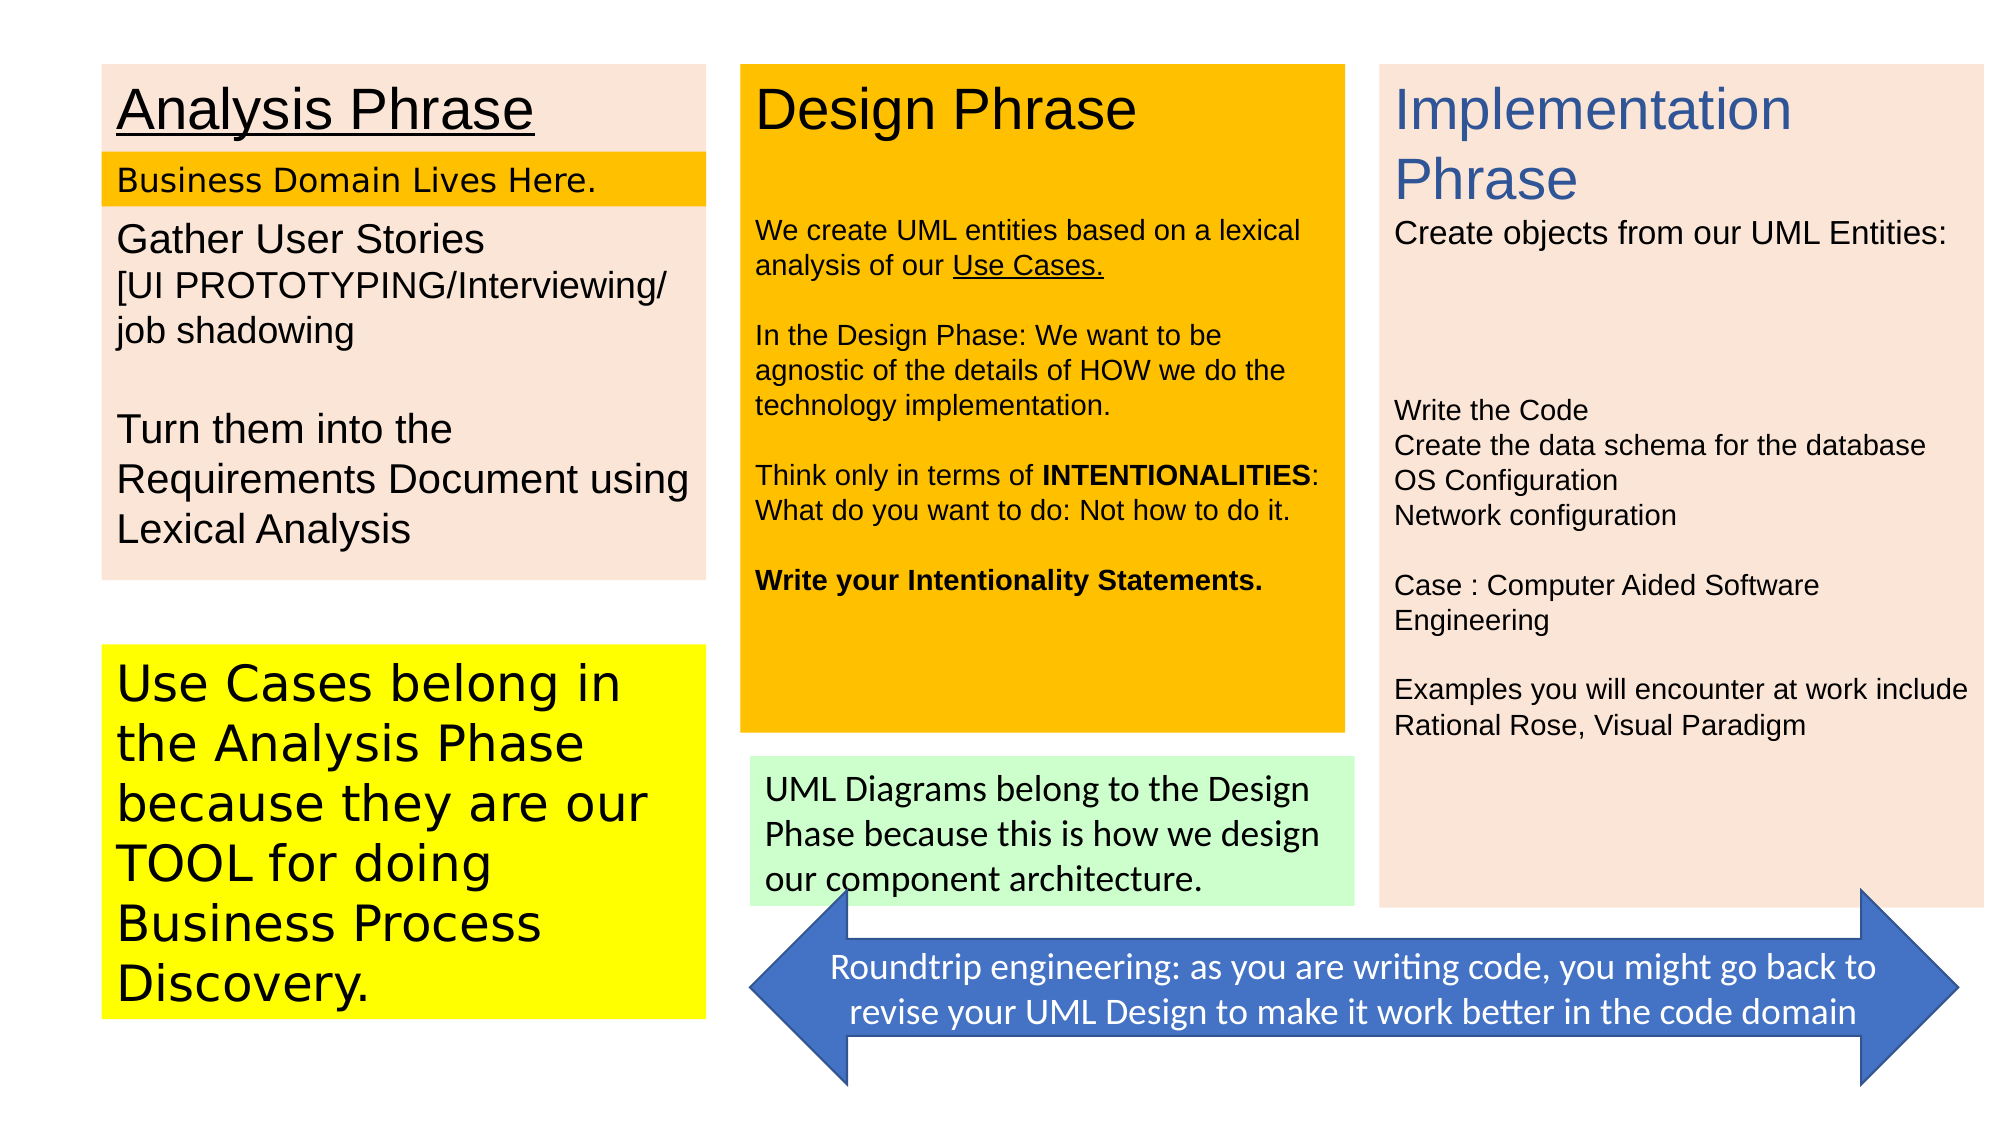

Implementation Phrase
Create objects from our UML Entities:

Write the Code
Create the data schema for the database
OS Configuration
Network configuration

Case : Computer Aided Software Engineering

Examples you will encounter at work include Rational Rose, Visual Paradigm
Analysis Phrase

Gather User Stories
[UI PROTOTYPING/Interviewing/
job shadowing

Turn them into the Requirements Document using Lexical Analysis
Design Phrase

We create UML entities based on a lexical analysis of our Use Cases.

In the Design Phase: We want to be agnostic of the details of HOW we do the technology implementation.

Think only in terms of INTENTIONALITIES: What do you want to do: Not how to do it.

Write your Intentionality Statements.

Business Domain Lives Here.
Use Cases belong in the Analysis Phase because they are our TOOL for doing Business Process Discovery.
UML Diagrams belong to the Design Phase because this is how we design our component architecture.
Roundtrip engineering: as you are writing code, you might go back to revise your UML Design to make it work better in the code domain